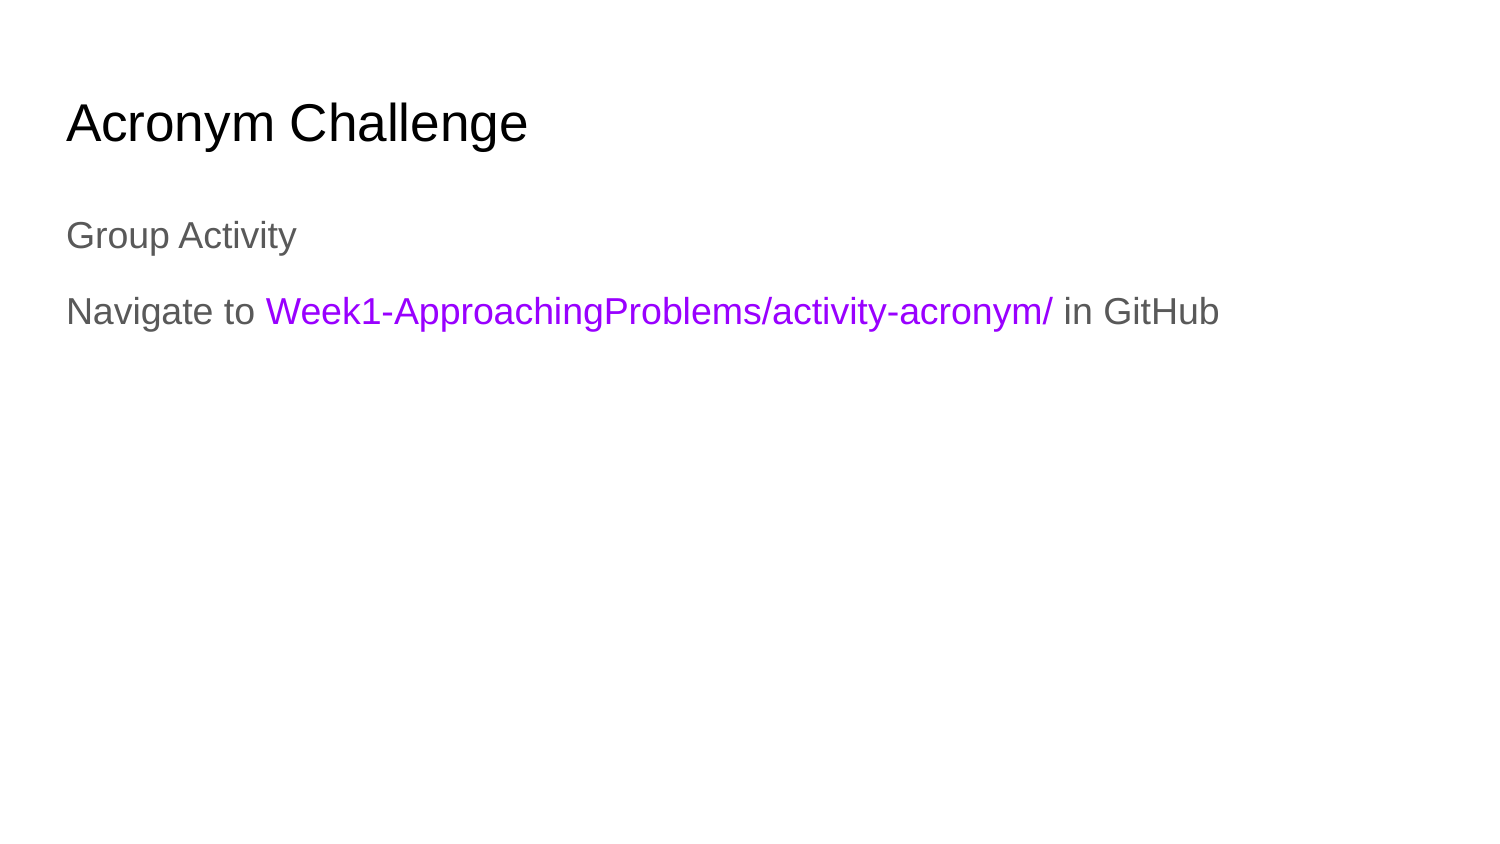

# Acronym Challenge
Group Activity
Navigate to Week1-ApproachingProblems/activity-acronym/ in GitHub